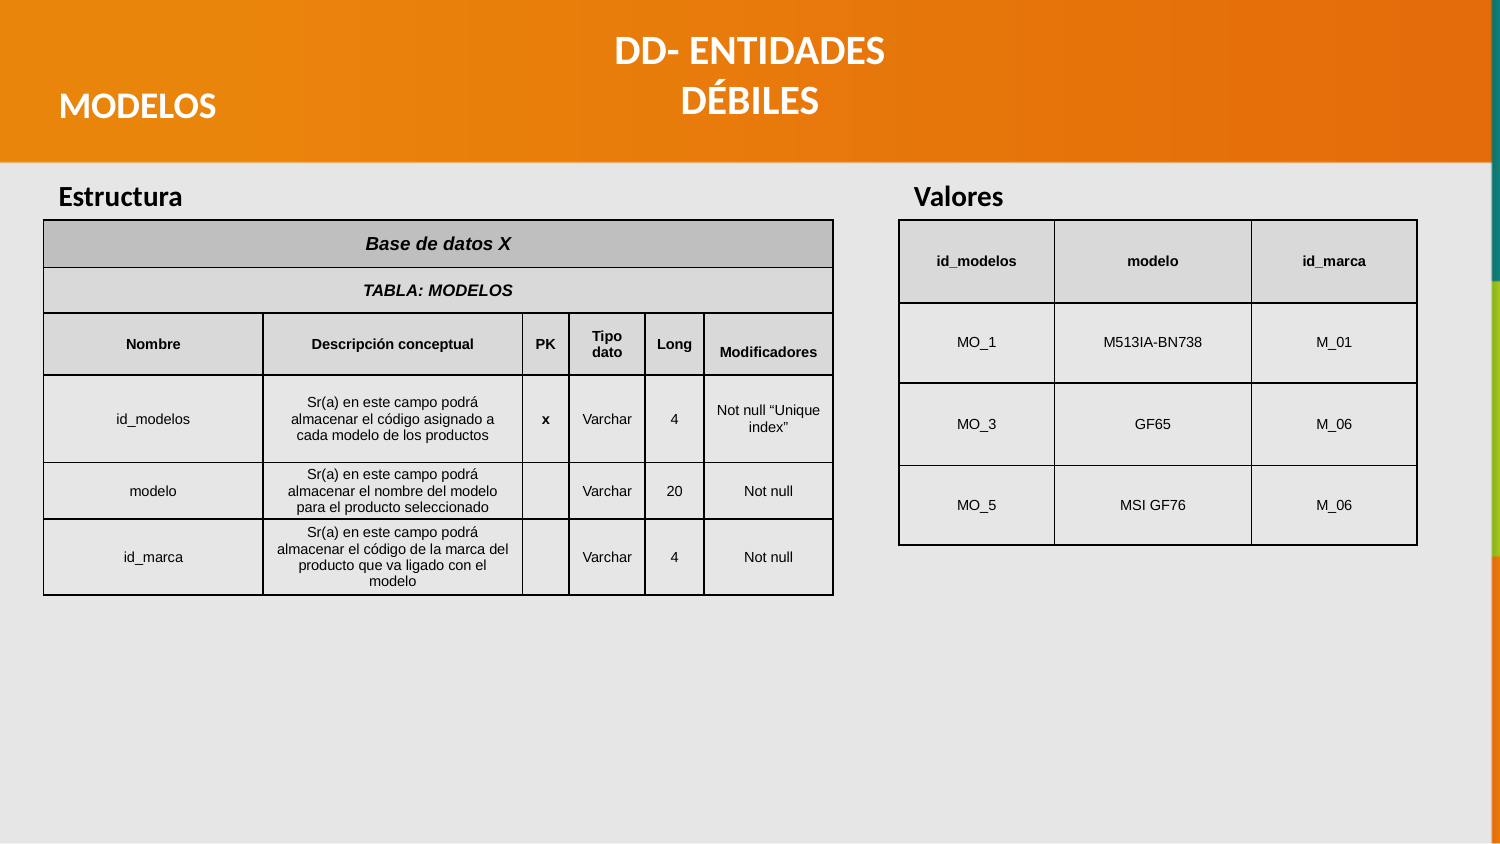

DD- ENTIDADES DÉBILES
MODELOS
Valores
Estructura
| Base de datos X |  |  |  |  |  |
| --- | --- | --- | --- | --- | --- |
| TABLA: MODELOS |  |  |  |  |  |
| Nombre | Descripción conceptual | PK | Tipo dato | Long | Modificadores |
| id\_modelos | Sr(a) en este campo podrá almacenar el código asignado a cada modelo de los productos | x | Varchar | 4 | Not null “Unique index” |
| modelo | Sr(a) en este campo podrá almacenar el nombre del modelo para el producto seleccionado |  | Varchar | 20 | Not null |
| id\_marca | Sr(a) en este campo podrá almacenar el código de la marca del producto que va ligado con el modelo |  | Varchar | 4 | Not null |
| id\_modelos | modelo | id\_marca |
| --- | --- | --- |
| MO\_1 | M513IA-BN738 | M\_01 |
| MO\_3 | GF65 | M\_06 |
| MO\_5 | MSI GF76 | M\_06 |